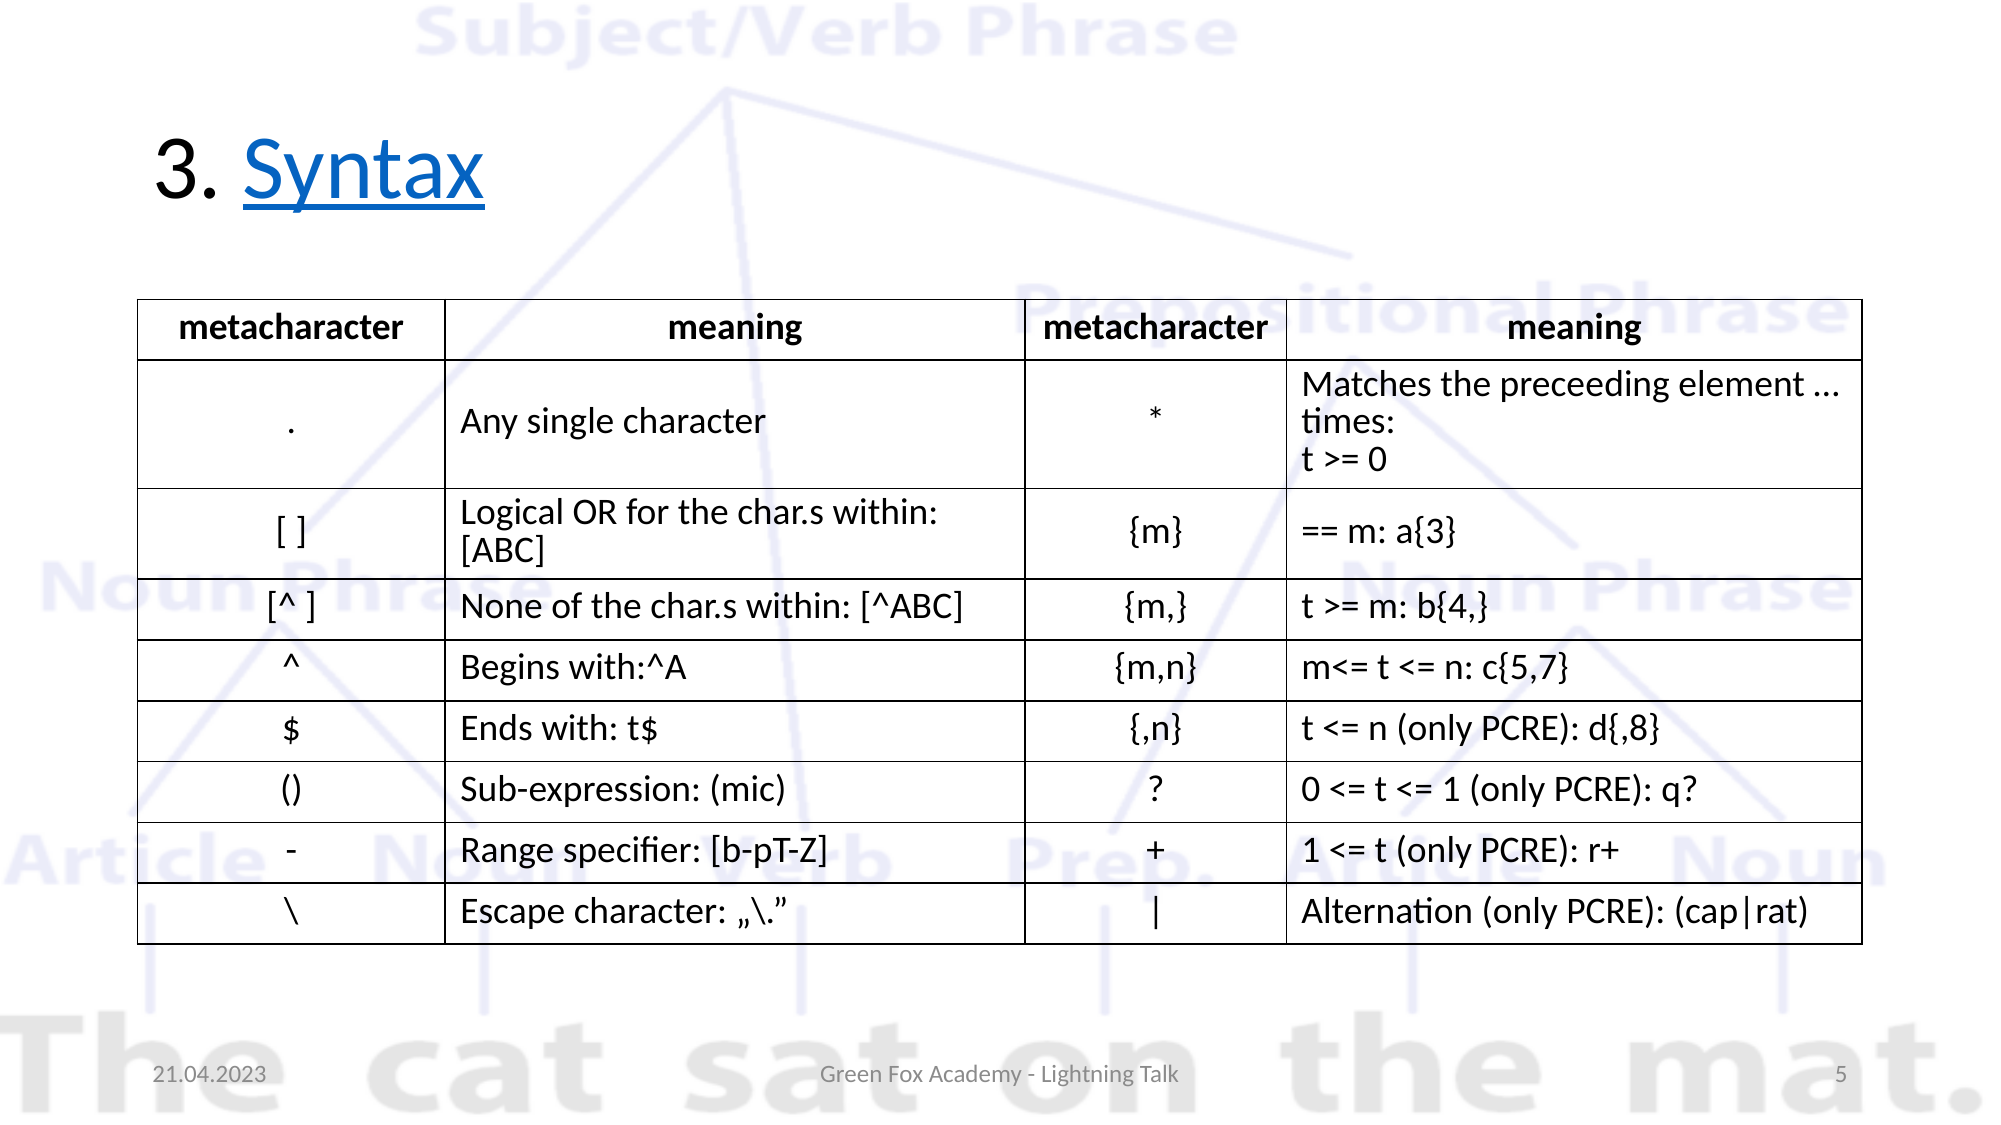

# 3. Syntax
| metacharacter | meaning | metacharacter | meaning |
| --- | --- | --- | --- |
| . | Any single character | \* | Matches the preceeding element … times: t >= 0 |
| [ ] | Logical OR for the char.s within: [ABC] | {m} | == m: a{3} |
| [^ ] | None of the char.s within: [^ABC] | {m,} | t >= m: b{4,} |
| ^ | Begins with:^A | {m,n} | m<= t <= n: c{5,7} |
| $ | Ends with: t$ | {,n} | t <= n (only PCRE): d{,8} |
| () | Sub-expression: (mic) | ? | 0 <= t <= 1 (only PCRE): q? |
| - | Range specifier: [b-pT-Z] | + | 1 <= t (only PCRE): r+ |
| \ | Escape character: „\.” | | | Alternation (only PCRE): (cap|rat) |
21.04.2023
Green Fox Academy - Lightning Talk
5